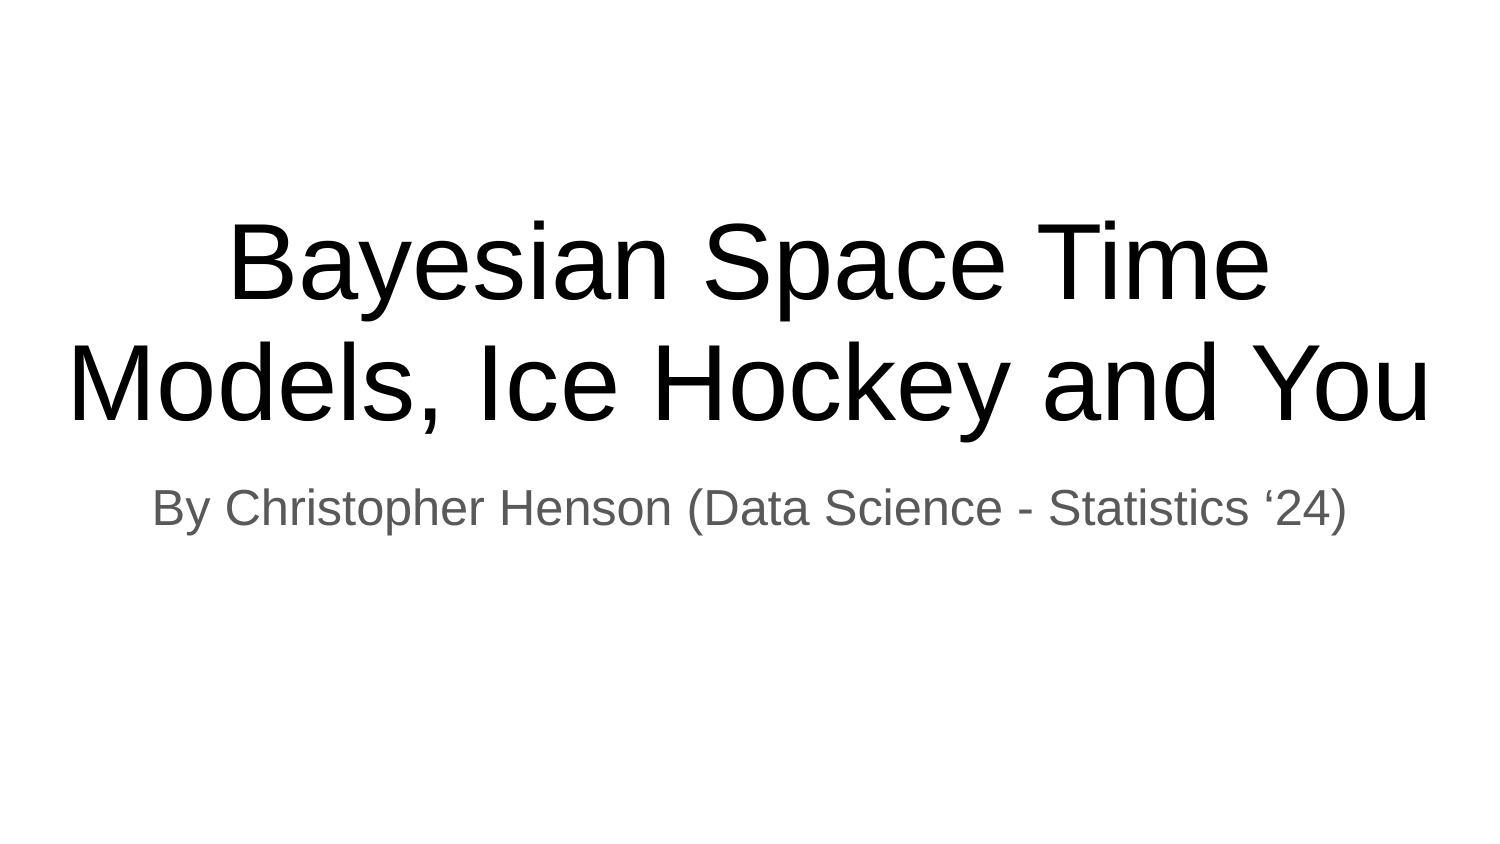

# Bayesian Space Time Models, Ice Hockey and You
By Christopher Henson (Data Science - Statistics ‘24)